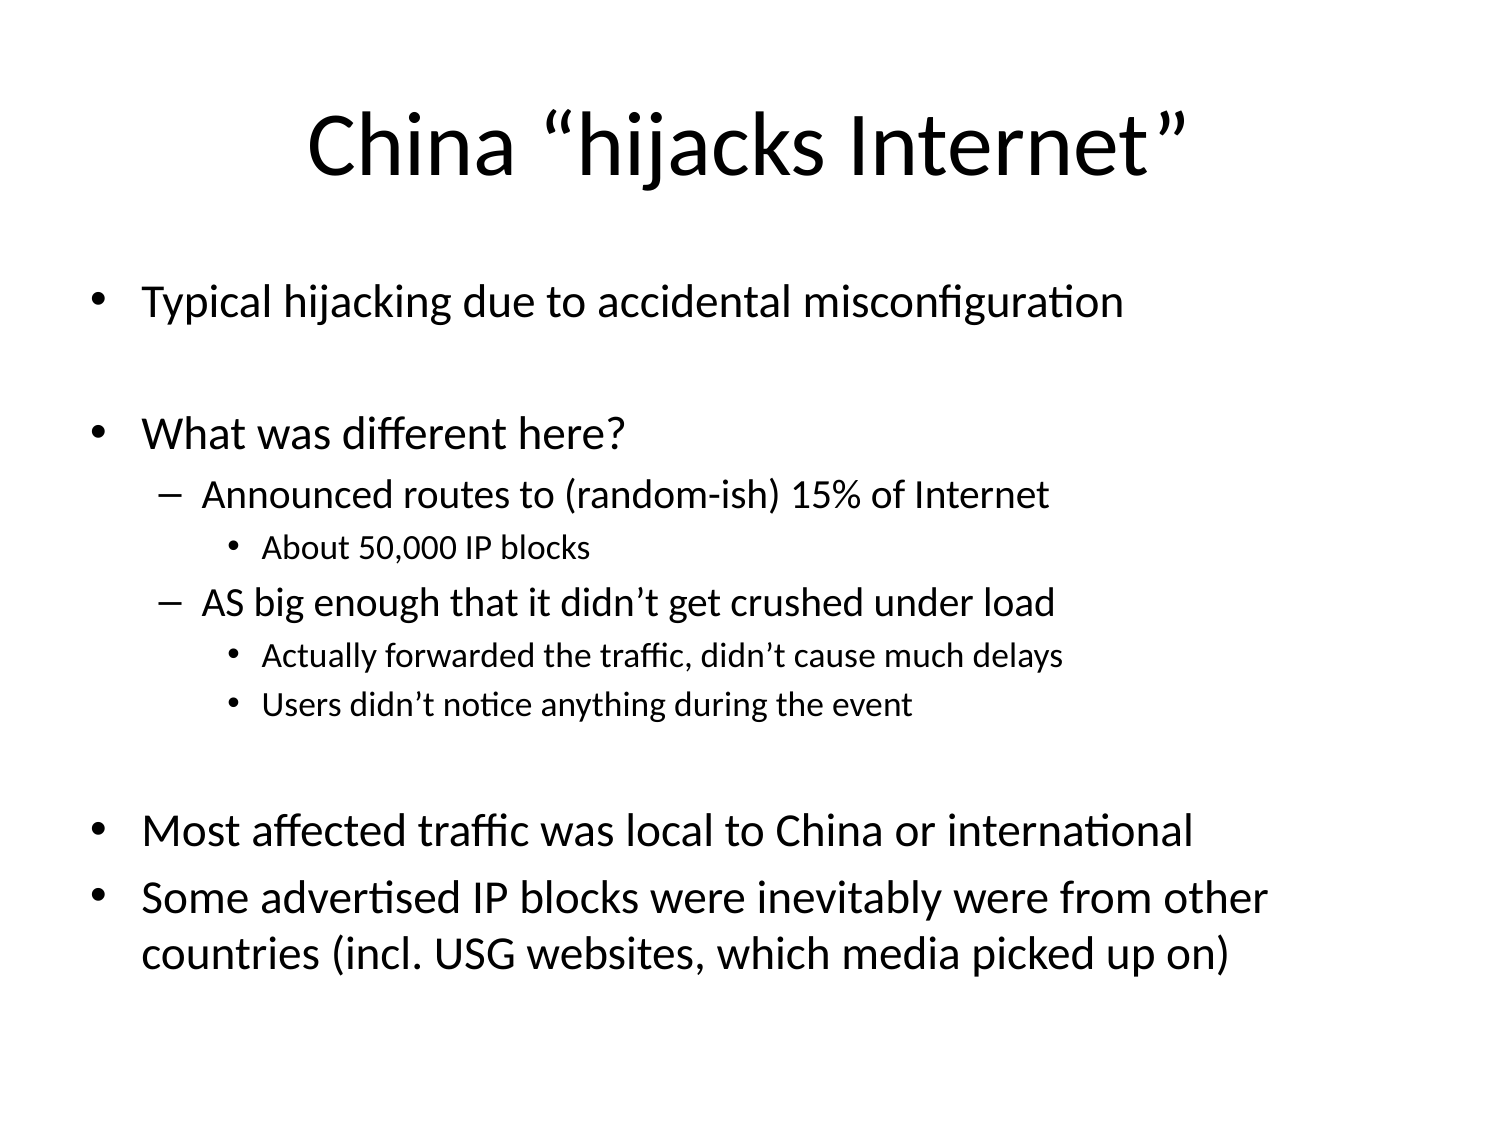

# China “hijacks Internet”
Typical hijacking due to accidental misconfiguration

What was different here?
Announced routes to (random-ish) 15% of Internet
About 50,000 IP blocks
AS big enough that it didn’t get crushed under load
Actually forwarded the traffic, didn’t cause much delays
Users didn’t notice anything during the event

Most affected traffic was local to China or international
Some advertised IP blocks were inevitably were from other countries (incl. USG websites, which media picked up on)